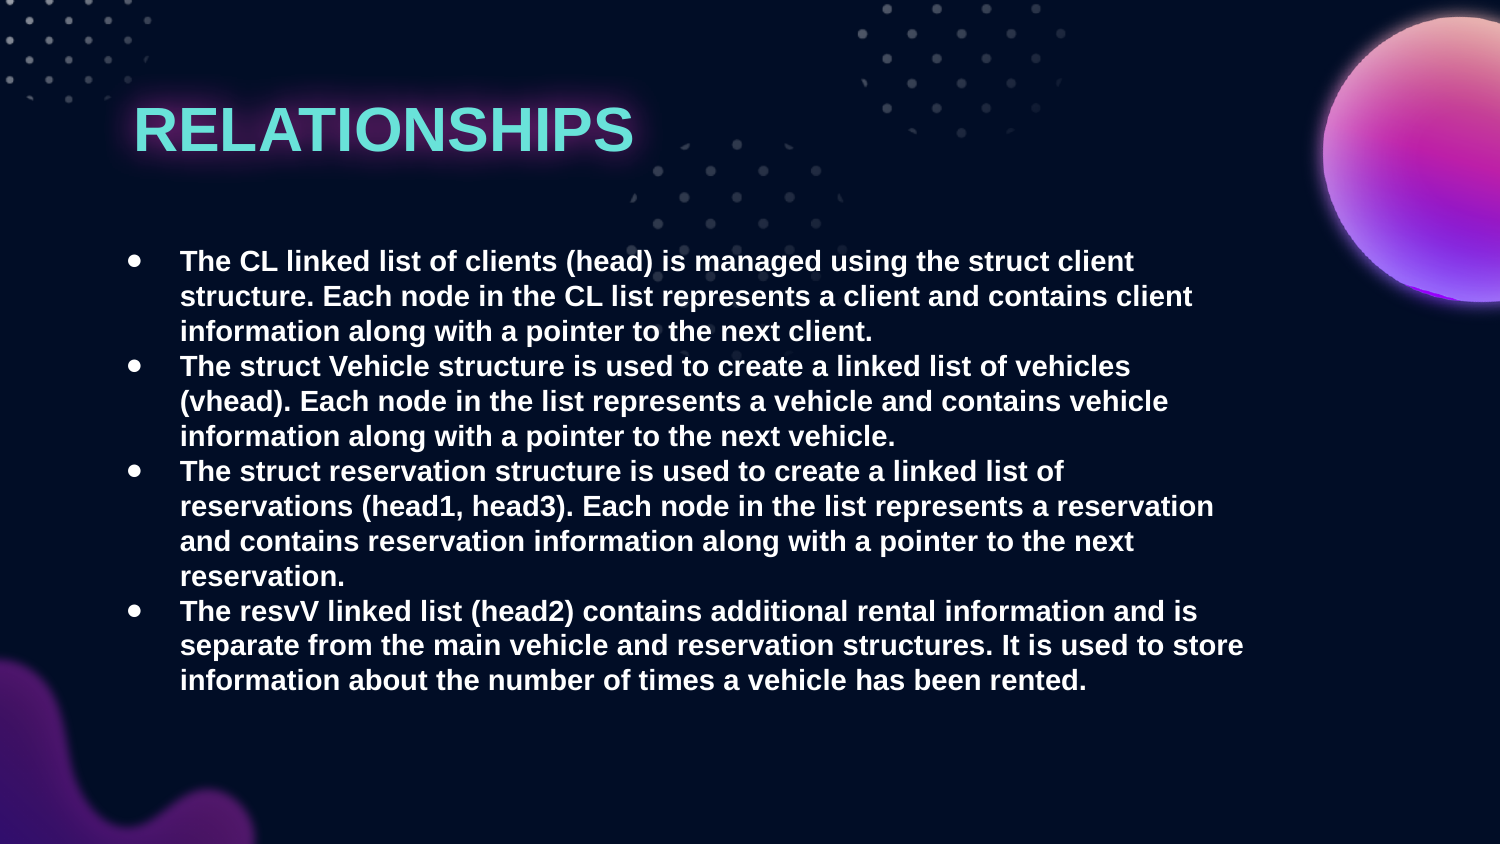

# RELATIONSHIPS
The CL linked list of clients (head) is managed using the struct client structure. Each node in the CL list represents a client and contains client information along with a pointer to the next client.
The struct Vehicle structure is used to create a linked list of vehicles (vhead). Each node in the list represents a vehicle and contains vehicle information along with a pointer to the next vehicle.
The struct reservation structure is used to create a linked list of reservations (head1, head3). Each node in the list represents a reservation and contains reservation information along with a pointer to the next reservation.
The resvV linked list (head2) contains additional rental information and is separate from the main vehicle and reservation structures. It is used to store information about the number of times a vehicle has been rented.